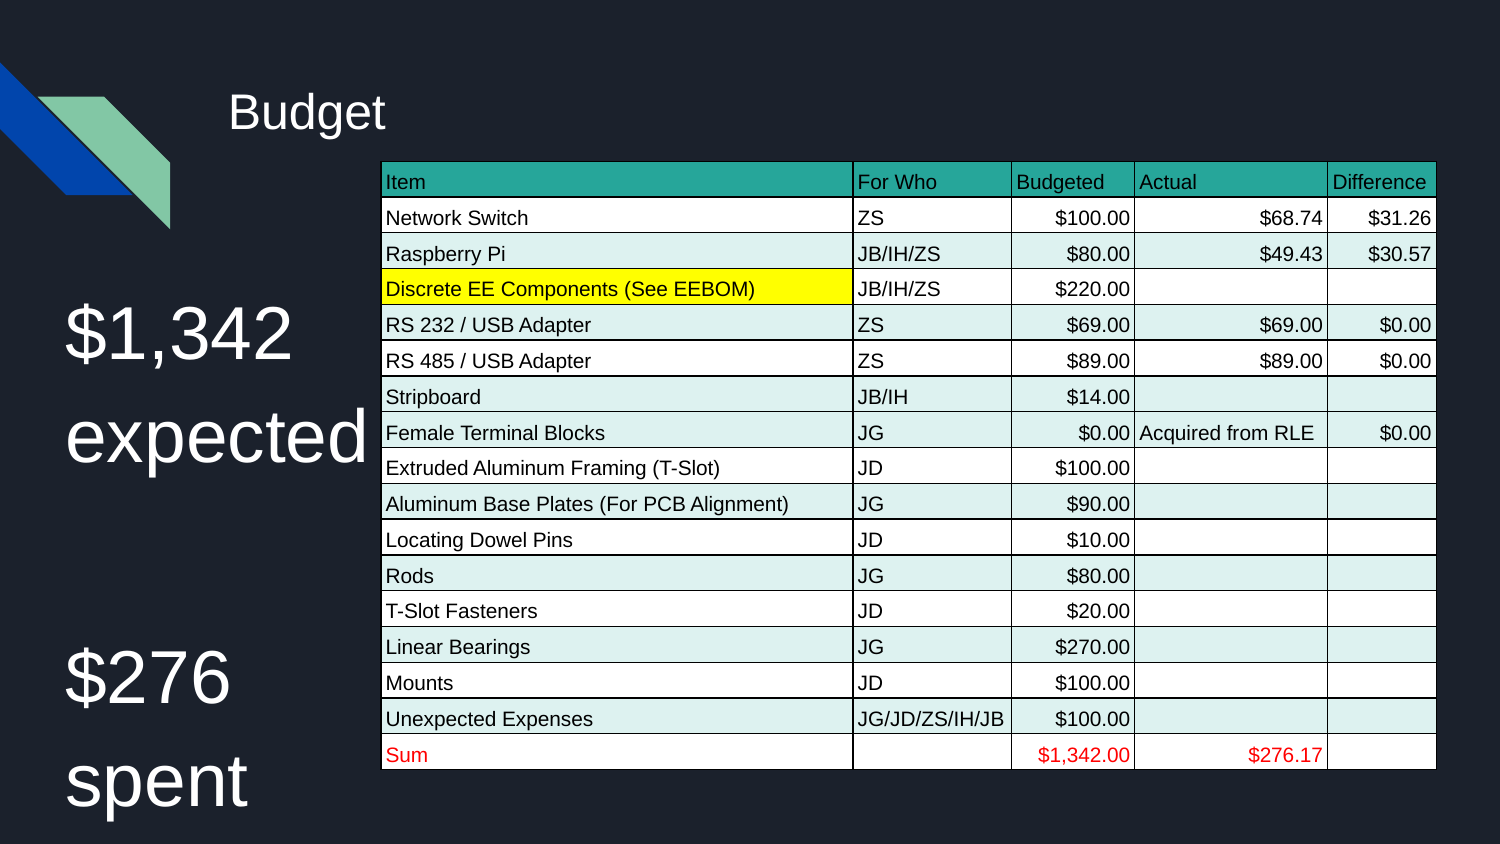

# Budget
| Item | For Who | Budgeted | Actual | Difference |
| --- | --- | --- | --- | --- |
| Network Switch | ZS | $100.00 | $68.74 | $31.26 |
| Raspberry Pi | JB/IH/ZS | $80.00 | $49.43 | $30.57 |
| Discrete EE Components (See EEBOM) | JB/IH/ZS | $220.00 |  |  |
| RS 232 / USB Adapter | ZS | $69.00 | $69.00 | $0.00 |
| RS 485 / USB Adapter | ZS | $89.00 | $89.00 | $0.00 |
| Stripboard | JB/IH | $14.00 |  |  |
| Female Terminal Blocks | JG | $0.00 | Acquired from RLE | $0.00 |
| Extruded Aluminum Framing (T-Slot) | JD | $100.00 |  |  |
| Aluminum Base Plates (For PCB Alignment) | JG | $90.00 |  |  |
| Locating Dowel Pins | JD | $10.00 |  |  |
| Rods | JG | $80.00 |  |  |
| T-Slot Fasteners | JD | $20.00 |  |  |
| Linear Bearings | JG | $270.00 |  |  |
| Mounts | JD | $100.00 |  |  |
| Unexpected Expenses | JG/JD/ZS/IH/JB | $100.00 |  |  |
| Sum |  | $1,342.00 | $276.17 |  |
$1,342 expected
$276    spent